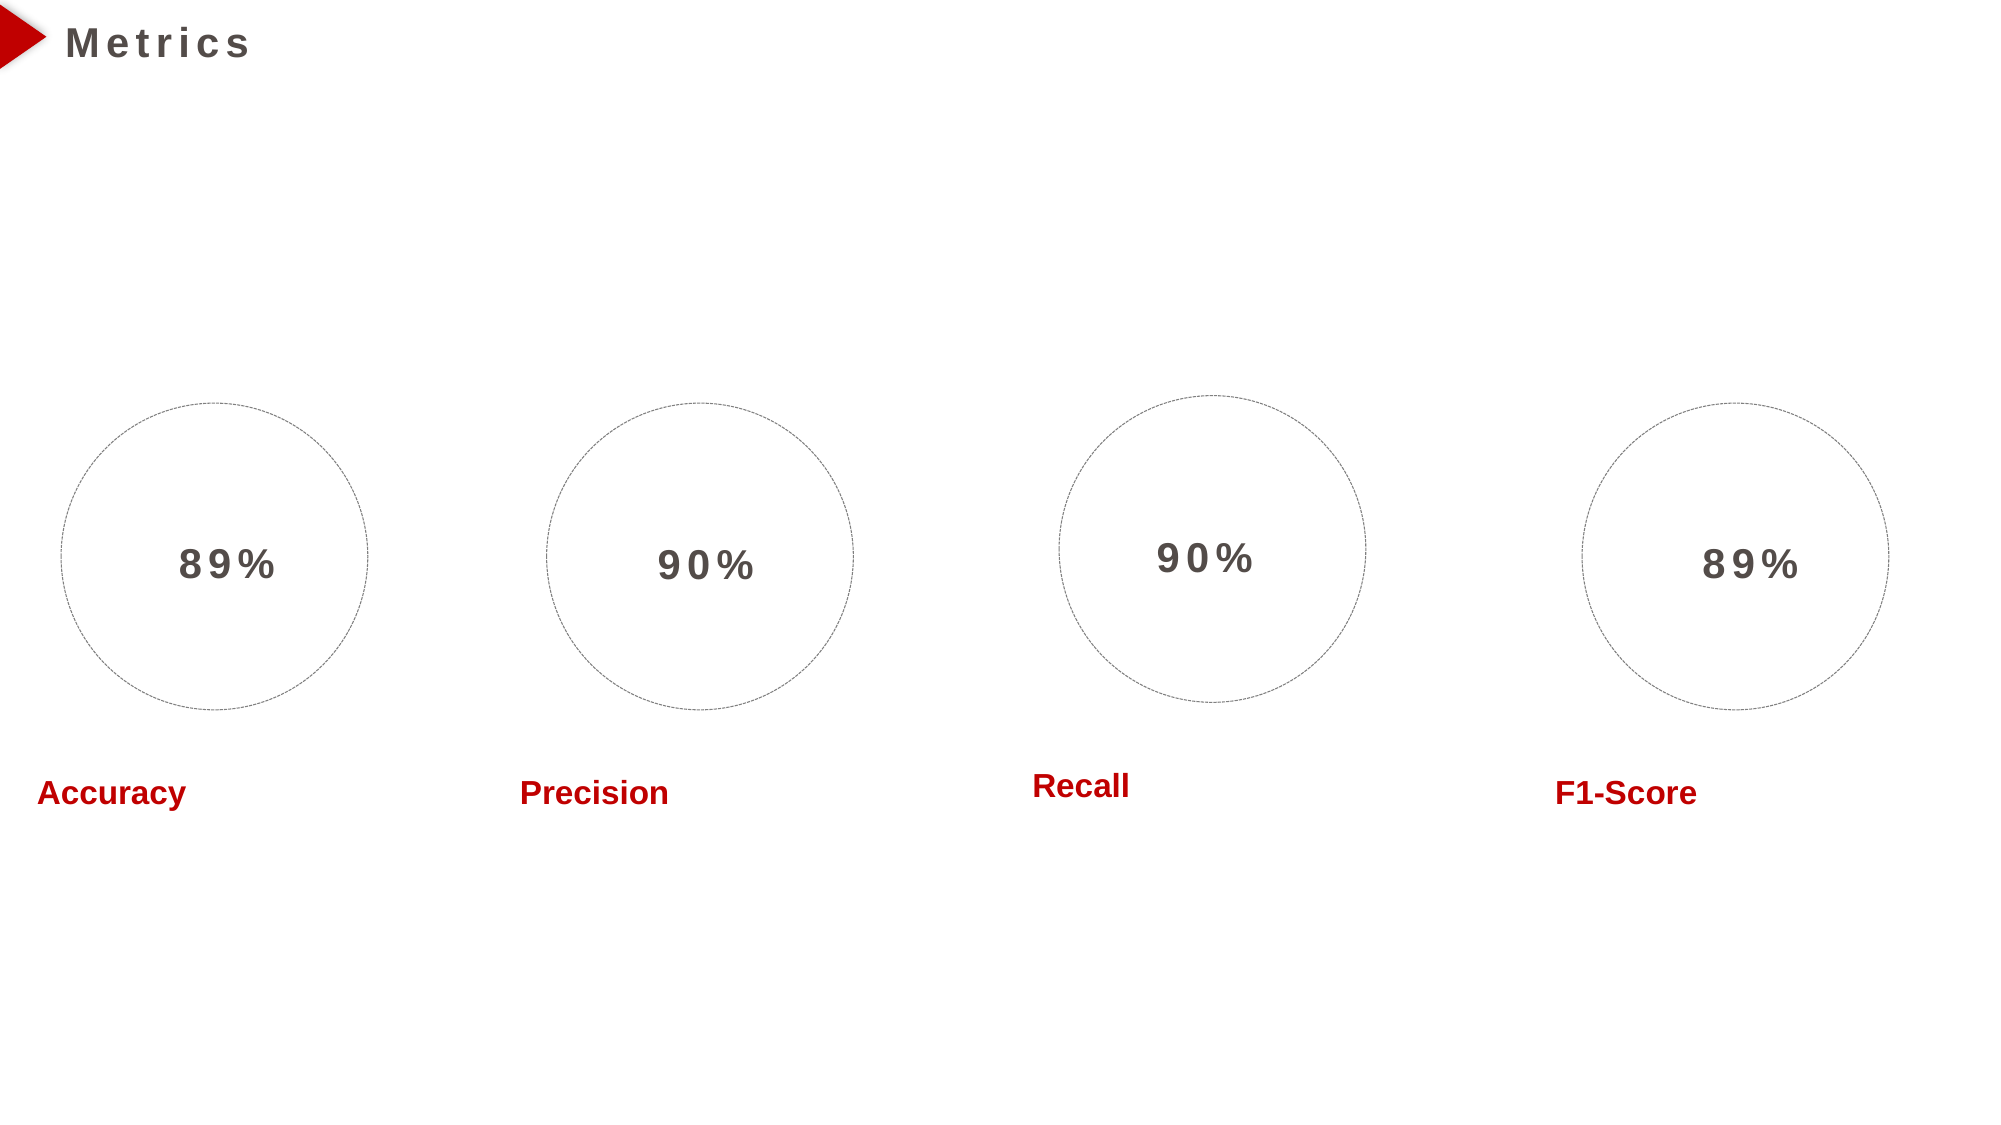

Metrics

90%
89%
89%
90%
Recall
Accuracy
Precision
F1-Score